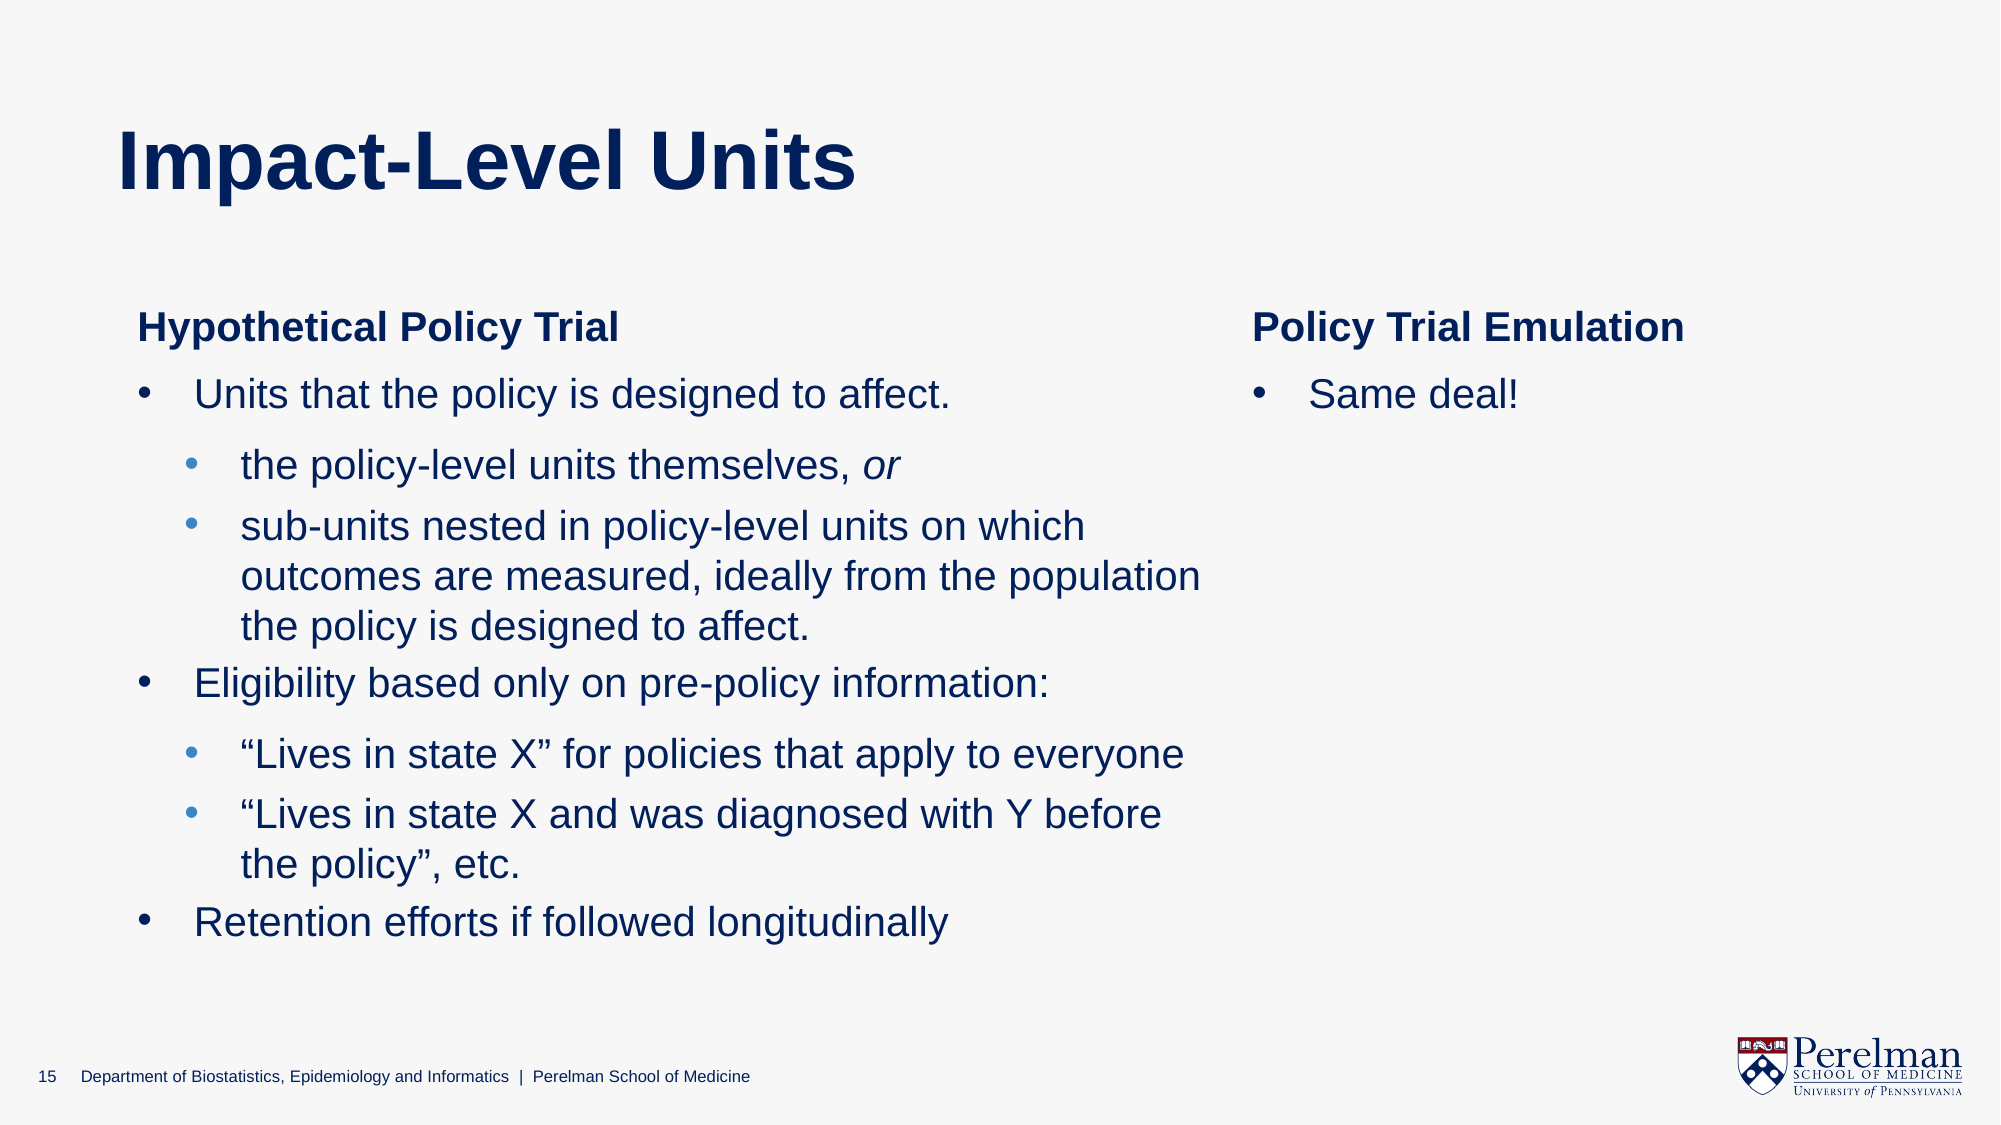

# Impact-Level Units
Hypothetical Policy Trial
Units that the policy is designed to affect.
the policy-level units themselves, or
sub-units nested in policy-level units on which outcomes are measured, ideally from the population the policy is designed to affect.
Eligibility based only on pre-policy information:
“Lives in state X” for policies that apply to everyone
“Lives in state X and was diagnosed with Y before the policy”, etc.
Retention efforts if followed longitudinally
Policy Trial Emulation
Same deal!

15